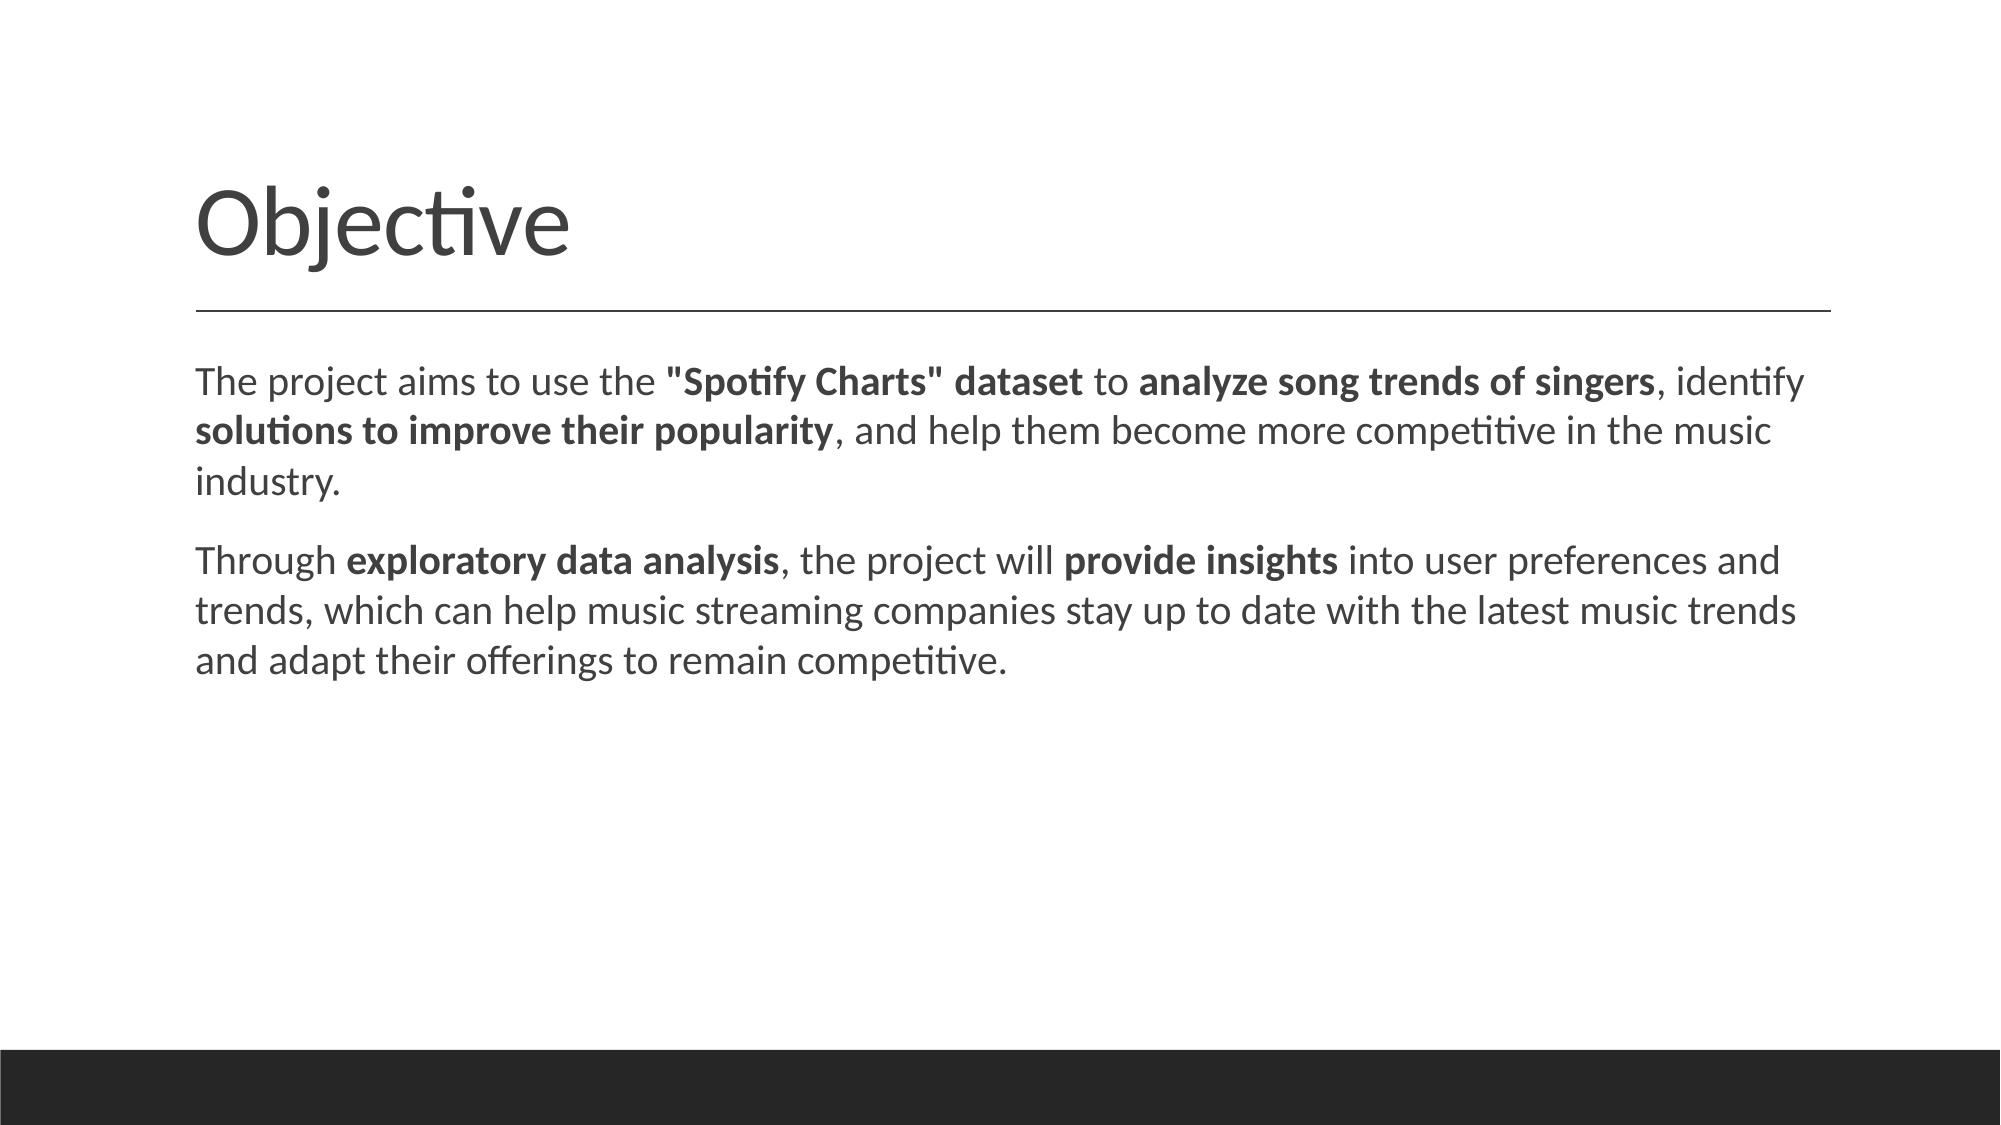

# Objective
The project aims to use the "Spotify Charts" dataset to analyze song trends of singers, identify solutions to improve their popularity, and help them become more competitive in the music industry.
Through exploratory data analysis, the project will provide insights into user preferences and trends, which can help music streaming companies stay up to date with the latest music trends and adapt their offerings to remain competitive.